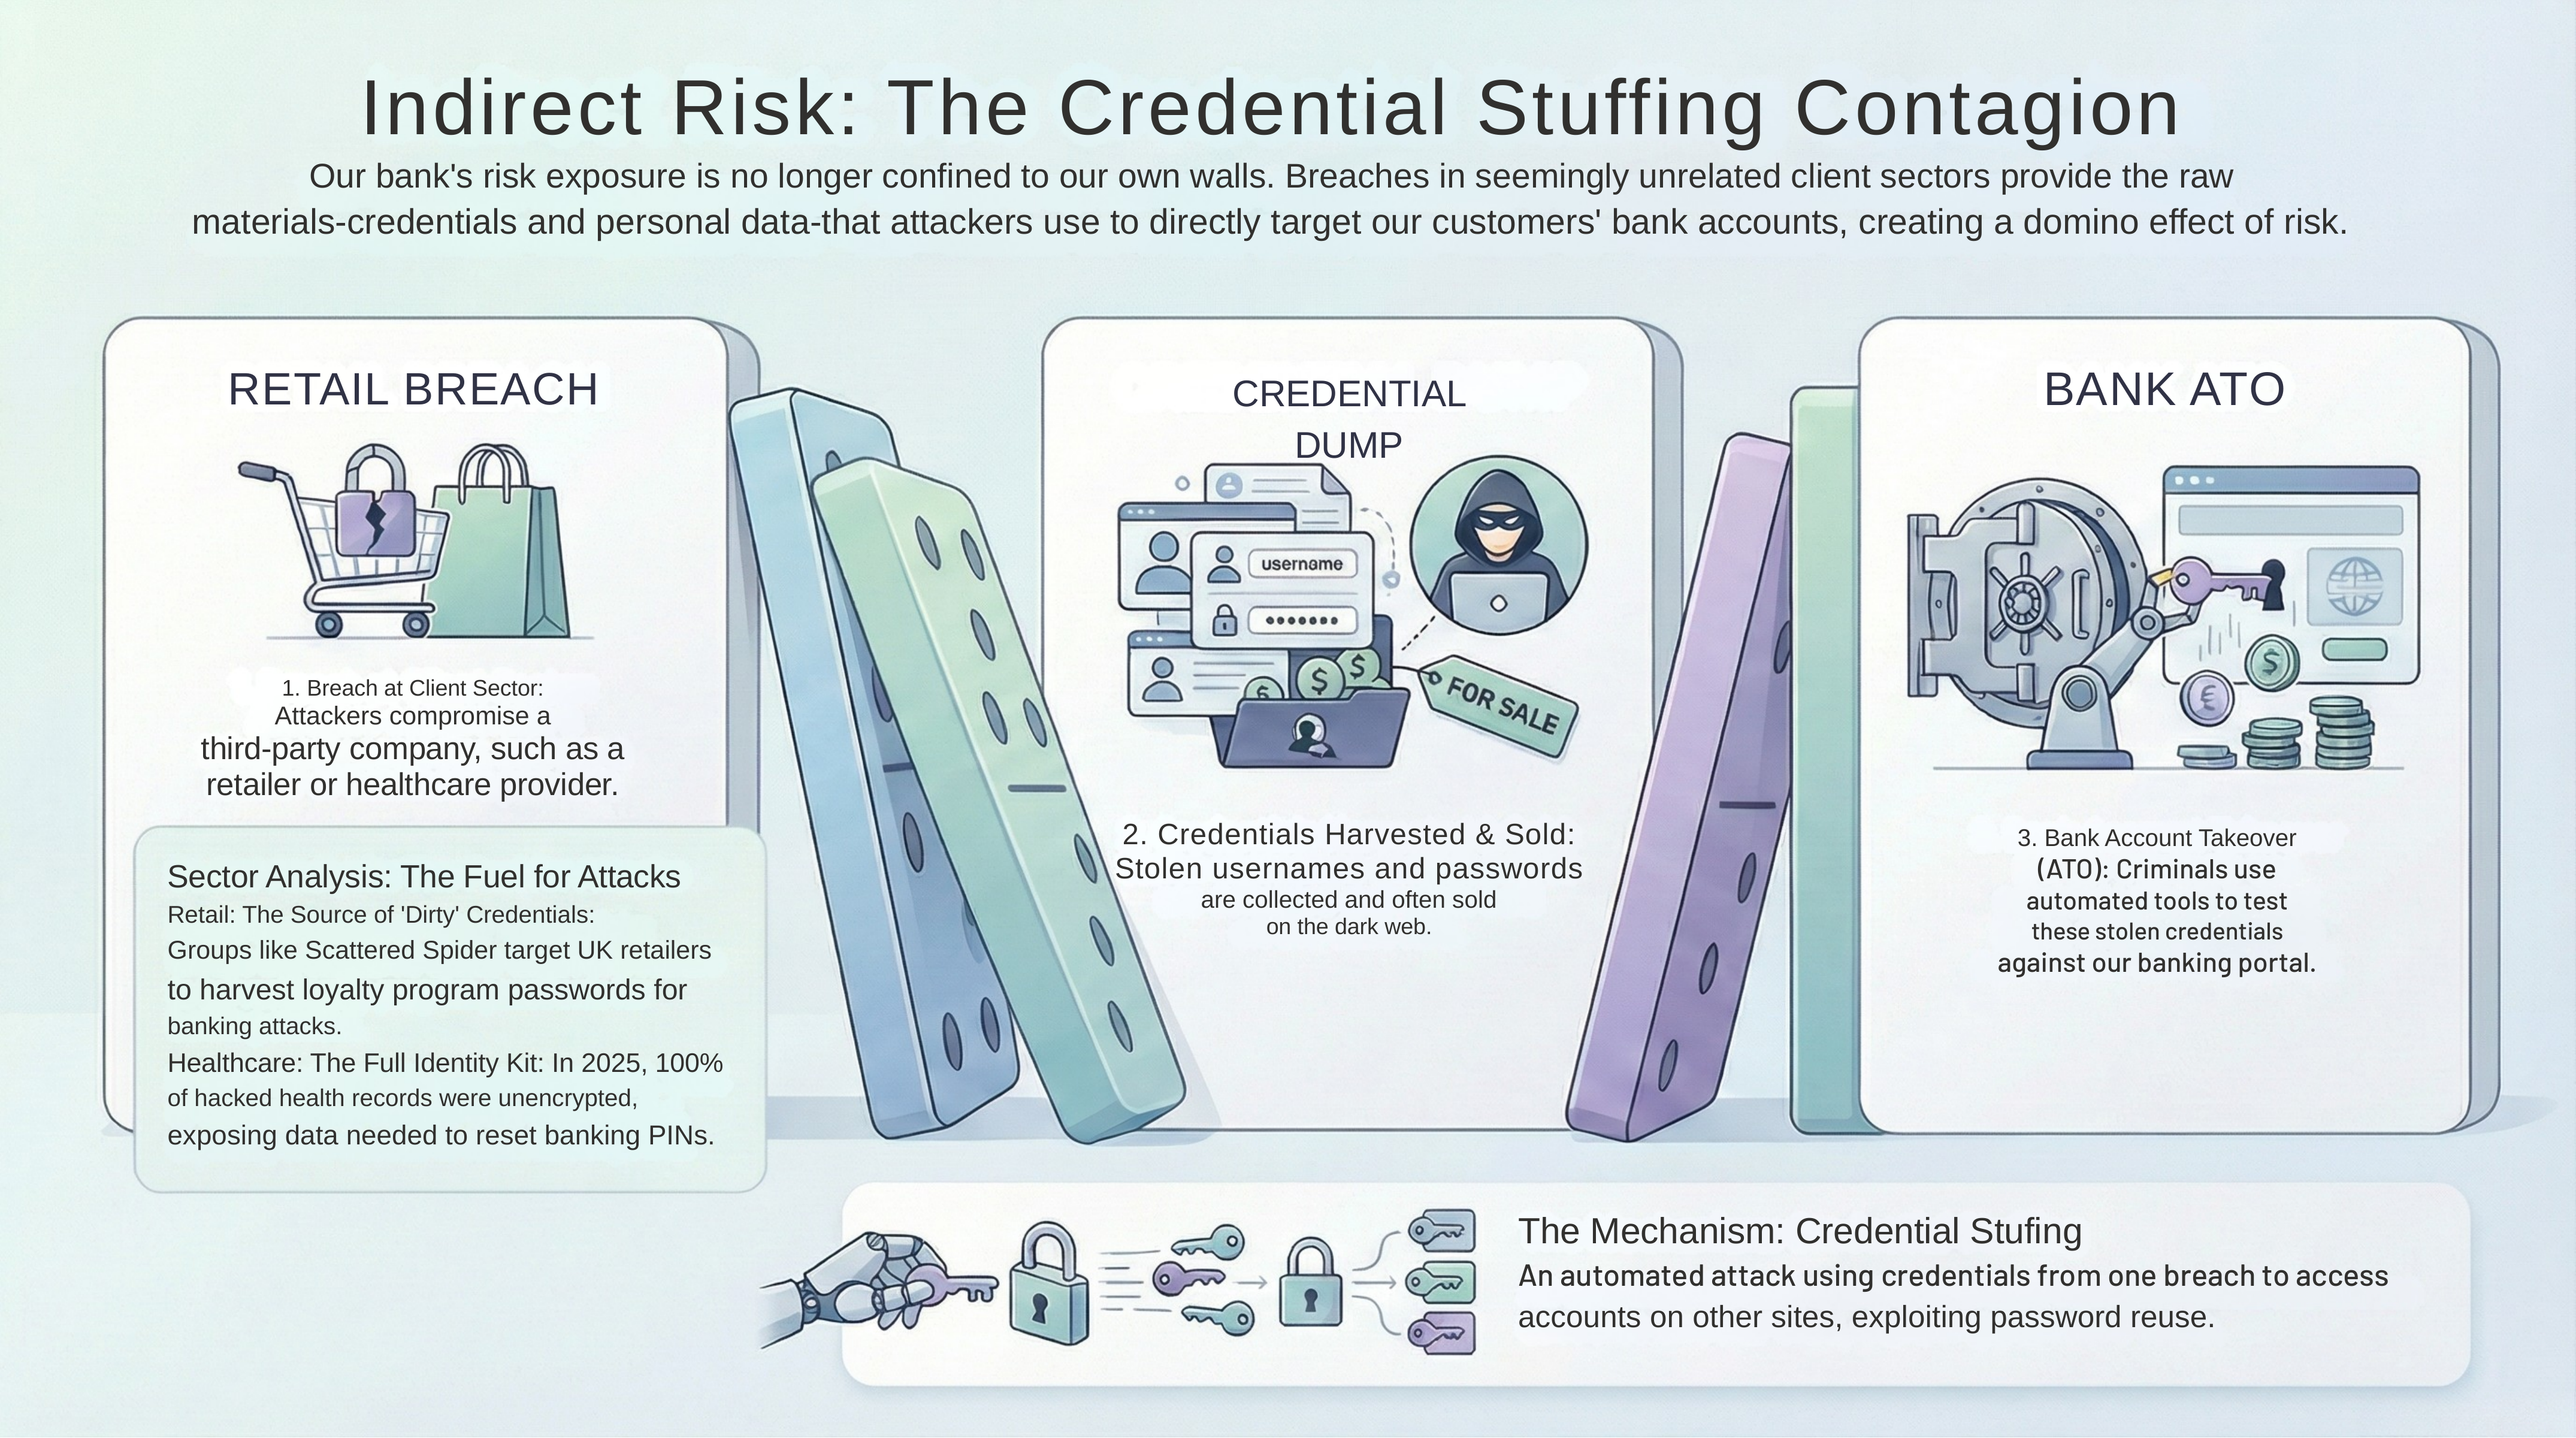

Indirect Risk: The Credential Stuffing Contagion
Our bank's risk exposure is no longer confined to our own walls. Breaches in seemingly unrelated client sectors provide the raw
materials-credentials and personal data-that attackers use to directly target our customers' bank accounts, creating a domino effect of risk.
BANK ATO
RETAIL BREACH
CREDENTIAL DUMP
1. Breach at Client Sector:
Attackers compromise a
third-party company, such as a
retailer or healthcare provider.
2. Credentials Harvested & Sold:
Stolen usernames and passwords
are collected and often sold
on the dark web.
3. Bank Account Takeover
(ATO): Criminals use
automated tools to test
these stolen credentials
against our banking portal.
Sector Analysis: The Fuel for Attacks
Retail: The Source of 'Dirty' Credentials:
Groups like Scattered Spider target UK retailers
to harvest loyalty program passwords for
banking attacks.
Healthcare: The Full Identity Kit: In 2025, 100%
of hacked health records were unencrypted,
exposing data needed to reset banking PINs.
The Mechanism: Credential Stufing
An automated attack using credentials from one breach to access
accounts on other sites, exploiting password reuse.